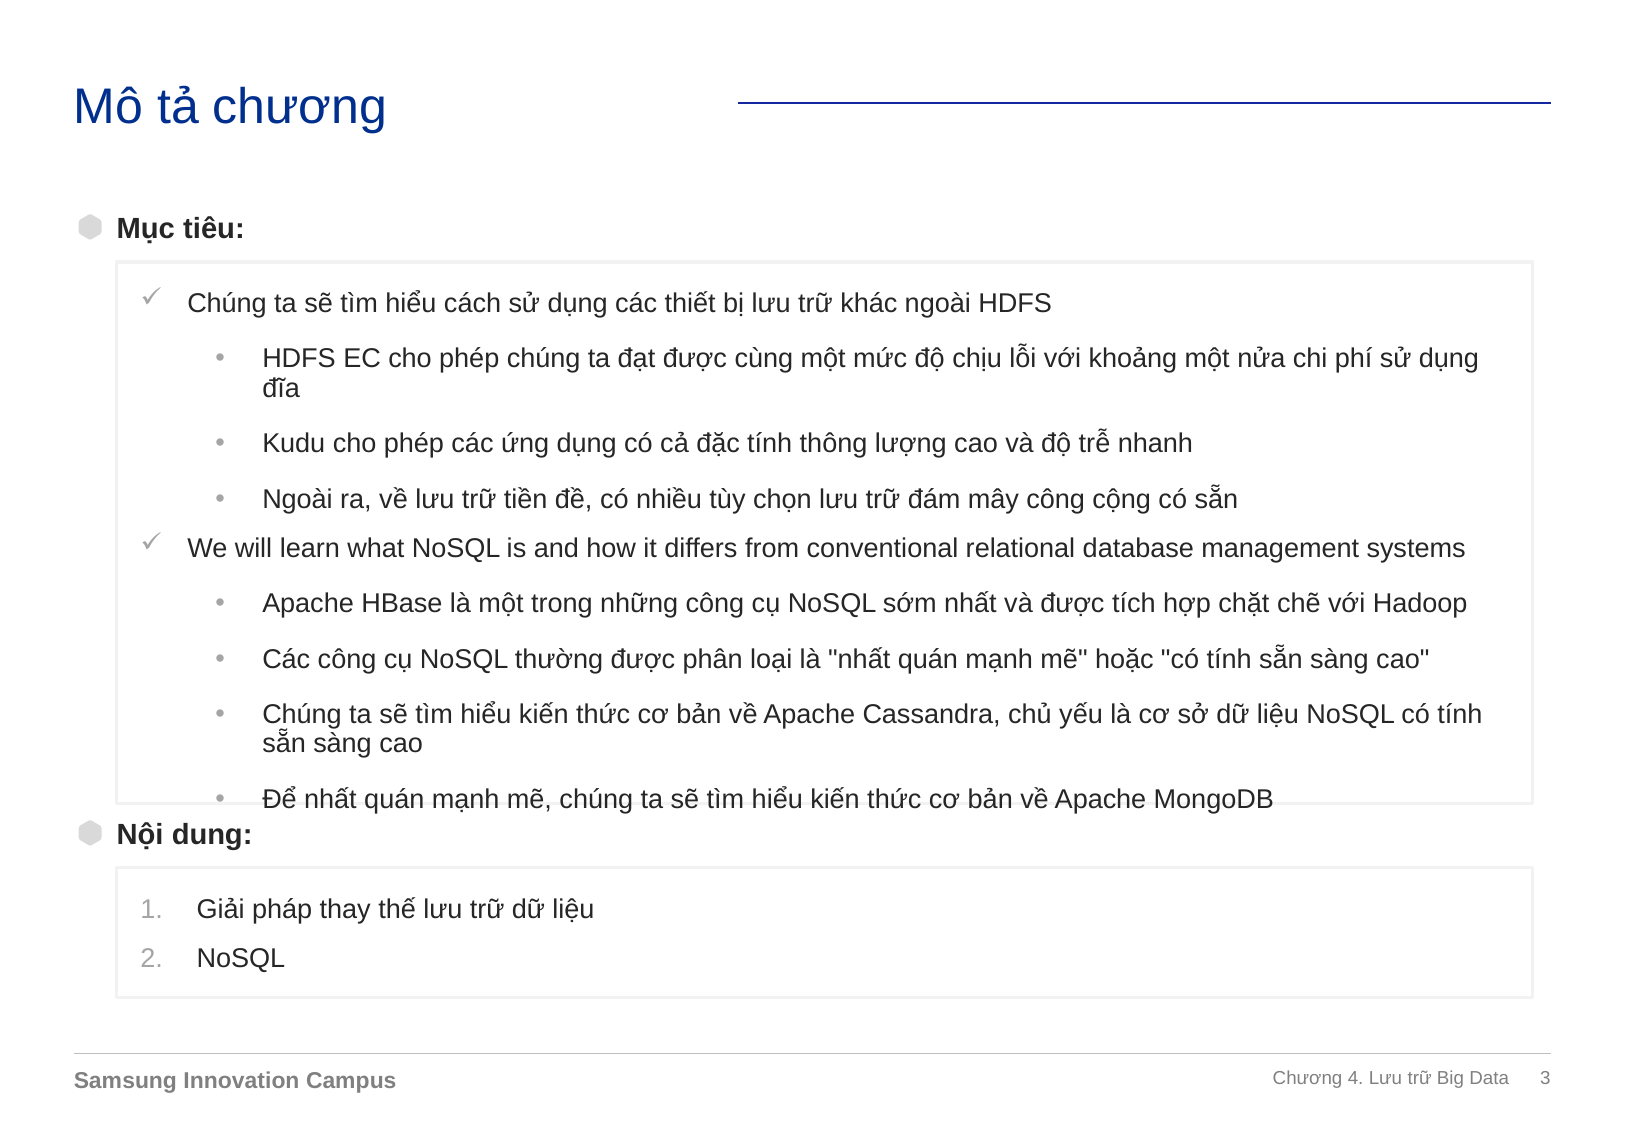

Chúng ta sẽ tìm hiểu cách sử dụng các thiết bị lưu trữ khác ngoài HDFS
HDFS EC cho phép chúng ta đạt được cùng một mức độ chịu lỗi với khoảng một nửa chi phí sử dụng đĩa
Kudu cho phép các ứng dụng có cả đặc tính thông lượng cao và độ trễ nhanh
Ngoài ra, về lưu trữ tiền đề, có nhiều tùy chọn lưu trữ đám mây công cộng có sẵn
We will learn what NoSQL is and how it differs from conventional relational database management systems
Apache HBase là một trong những công cụ NoSQL sớm nhất và được tích hợp chặt chẽ với Hadoop
Các công cụ NoSQL thường được phân loại là "nhất quán mạnh mẽ" hoặc "có tính sẵn sàng cao"
Chúng ta sẽ tìm hiểu kiến thức cơ bản về Apache Cassandra, chủ yếu là cơ sở dữ liệu NoSQL có tính sẵn sàng cao
Để nhất quán mạnh mẽ, chúng ta sẽ tìm hiểu kiến thức cơ bản về Apache MongoDB
Giải pháp thay thế lưu trữ dữ liệu
NoSQL